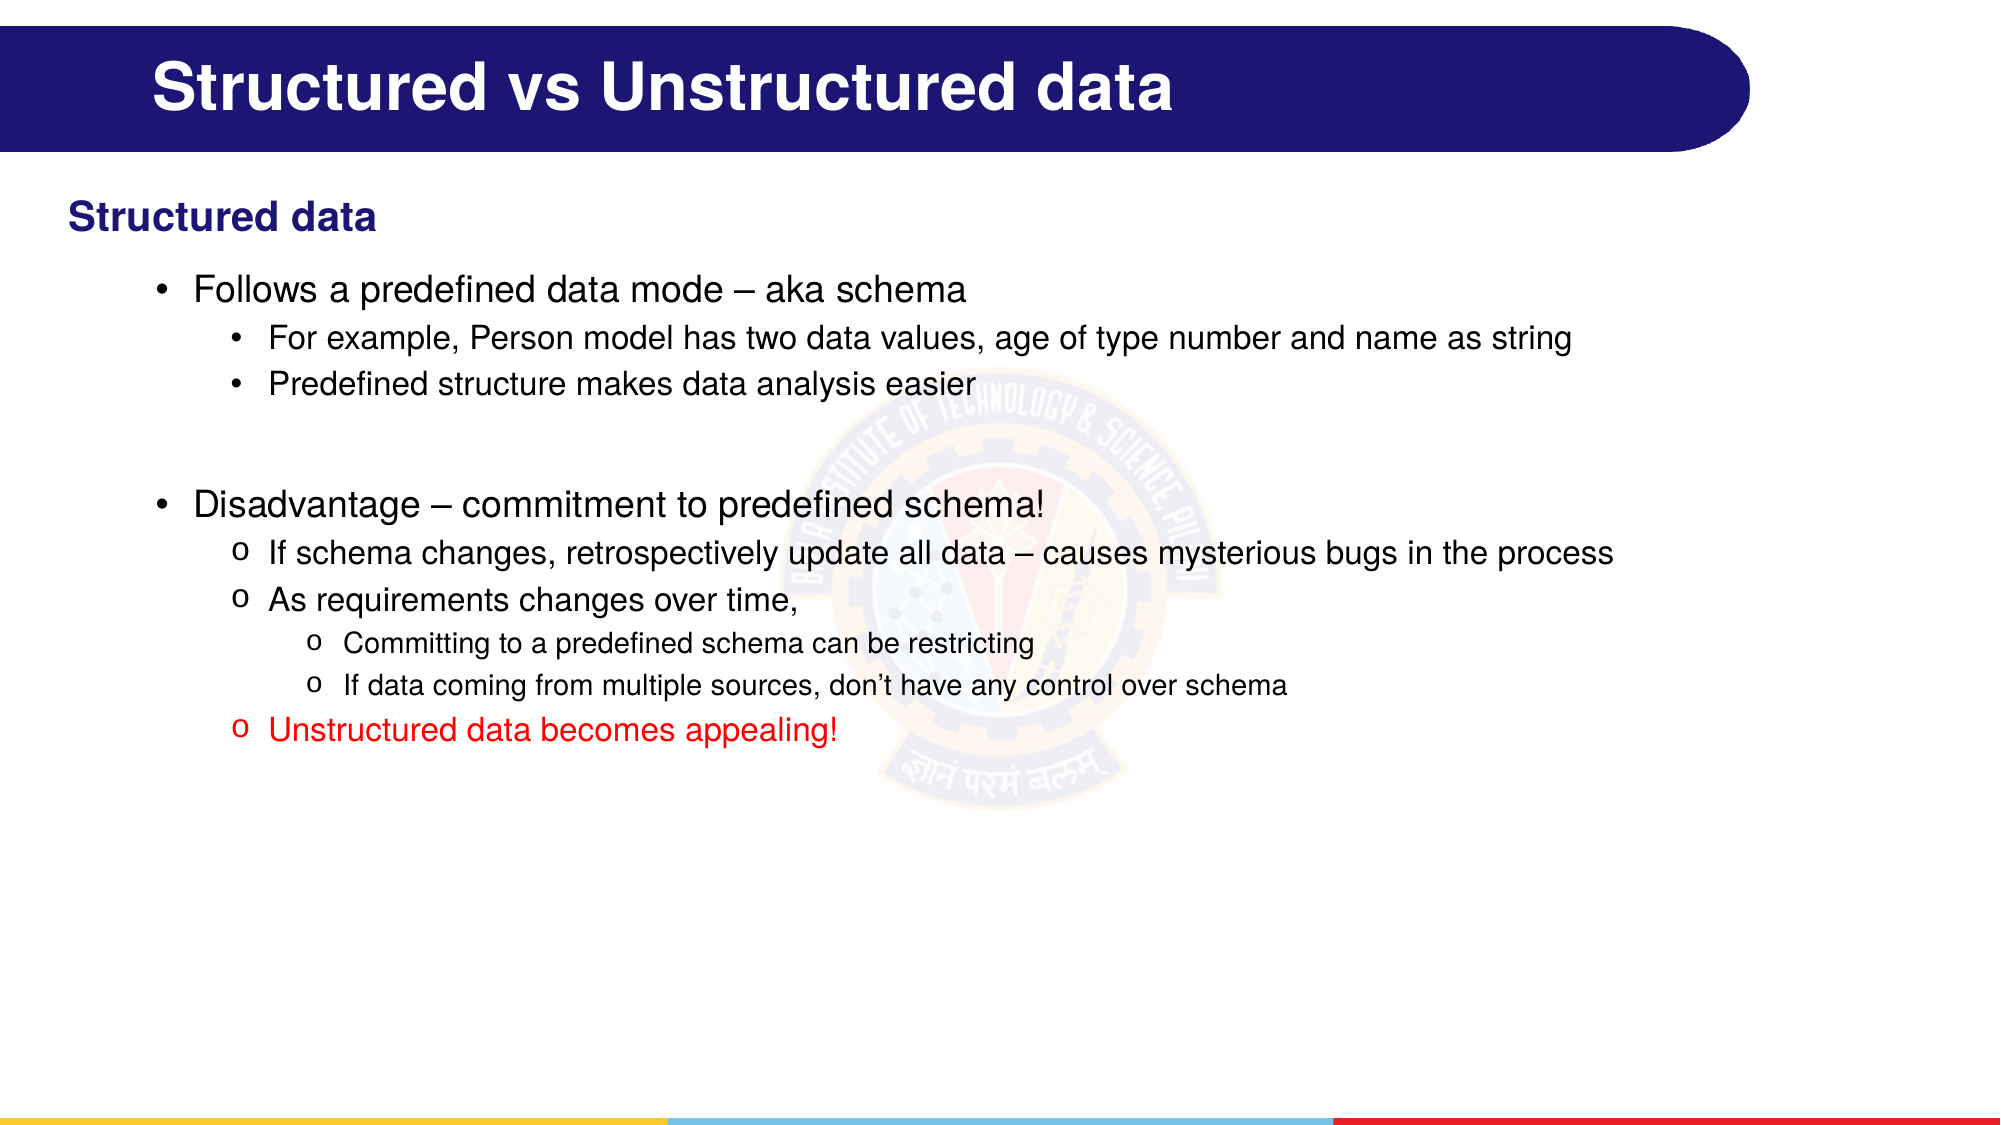

# Structured vs Unstructured data
Structured data
Follows a predefined data mode – aka schema
For example, Person model has two data values, age of type number and name as string
Predefined structure makes data analysis easier

Disadvantage – commitment to predefined schema!
If schema changes, retrospectively update all data – causes mysterious bugs in the process
As requirements changes over time,
Committing to a predefined schema can be restricting
If data coming from multiple sources, don’t have any control over schema
Unstructured data becomes appealing!